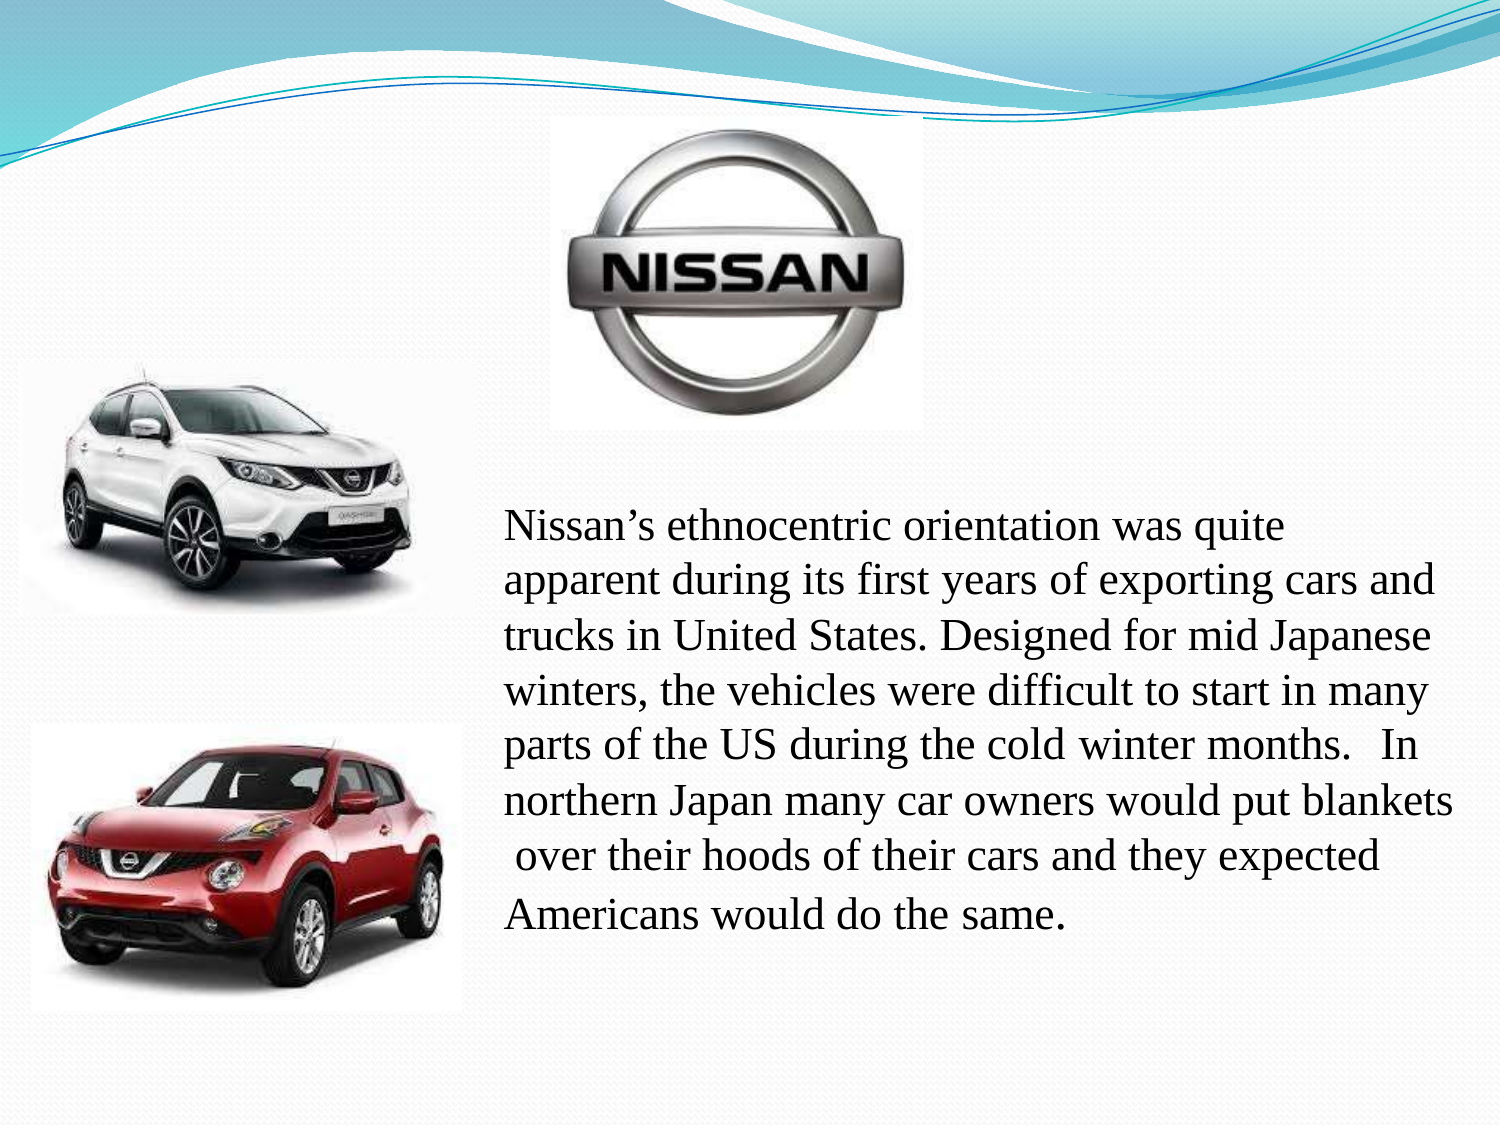

Nissan’s ethnocentric orientation was quite  apparent during its first years of exporting cars and  trucks in United States. Designed for mid Japanese  winters, the vehicles were difficult to start in many  parts of the US during the cold winter months.	In  northern Japan many car owners would put blankets  over their hoods of their cars and they expected  Americans would do the same.